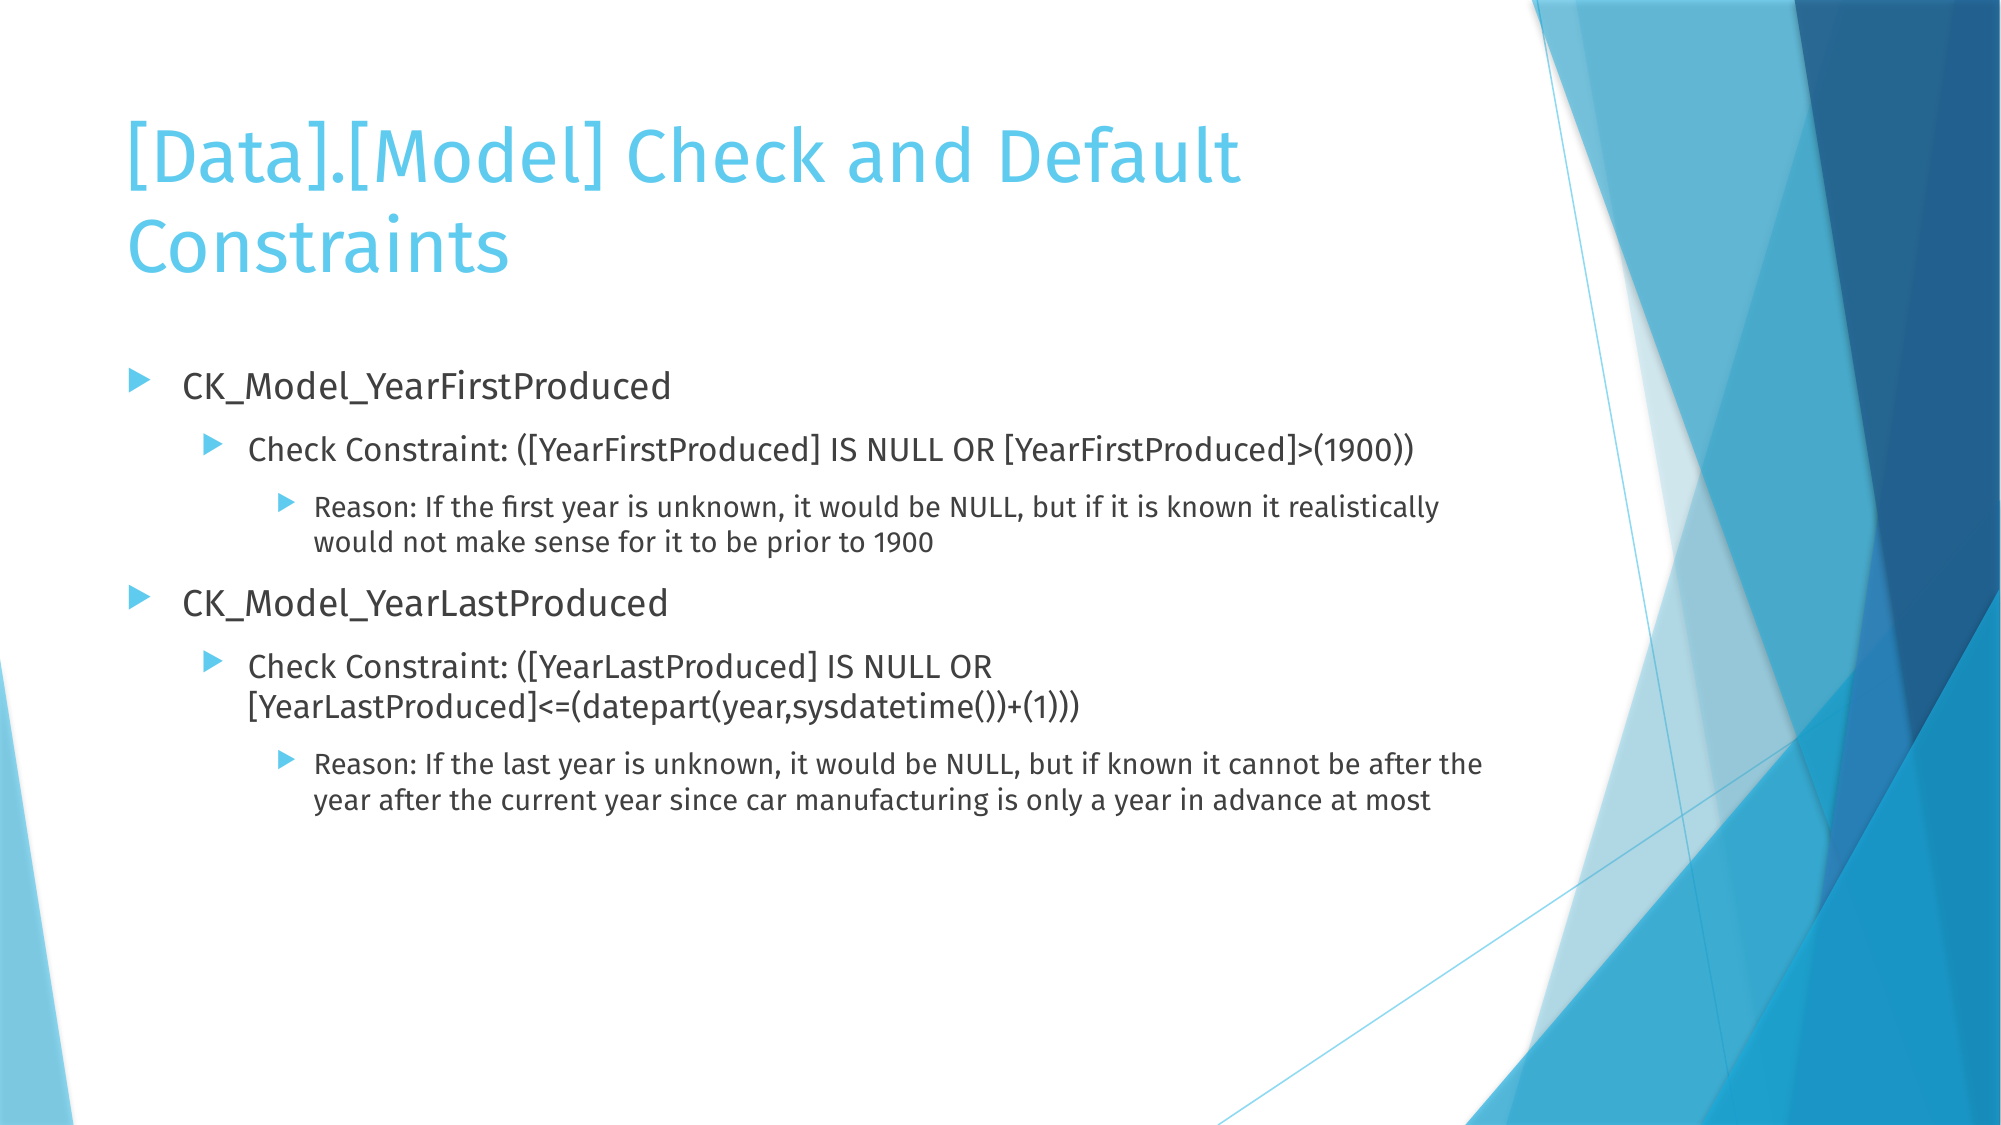

# [Data].[Model] Check and Default Constraints
CK_Model_YearFirstProduced
Check Constraint: ([YearFirstProduced] IS NULL OR [YearFirstProduced]>(1900))
Reason: If the first year is unknown, it would be NULL, but if it is known it realistically would not make sense for it to be prior to 1900
CK_Model_YearLastProduced
Check Constraint: ([YearLastProduced] IS NULL OR [YearLastProduced]<=(datepart(year,sysdatetime())+(1)))
Reason: If the last year is unknown, it would be NULL, but if known it cannot be after the year after the current year since car manufacturing is only a year in advance at most